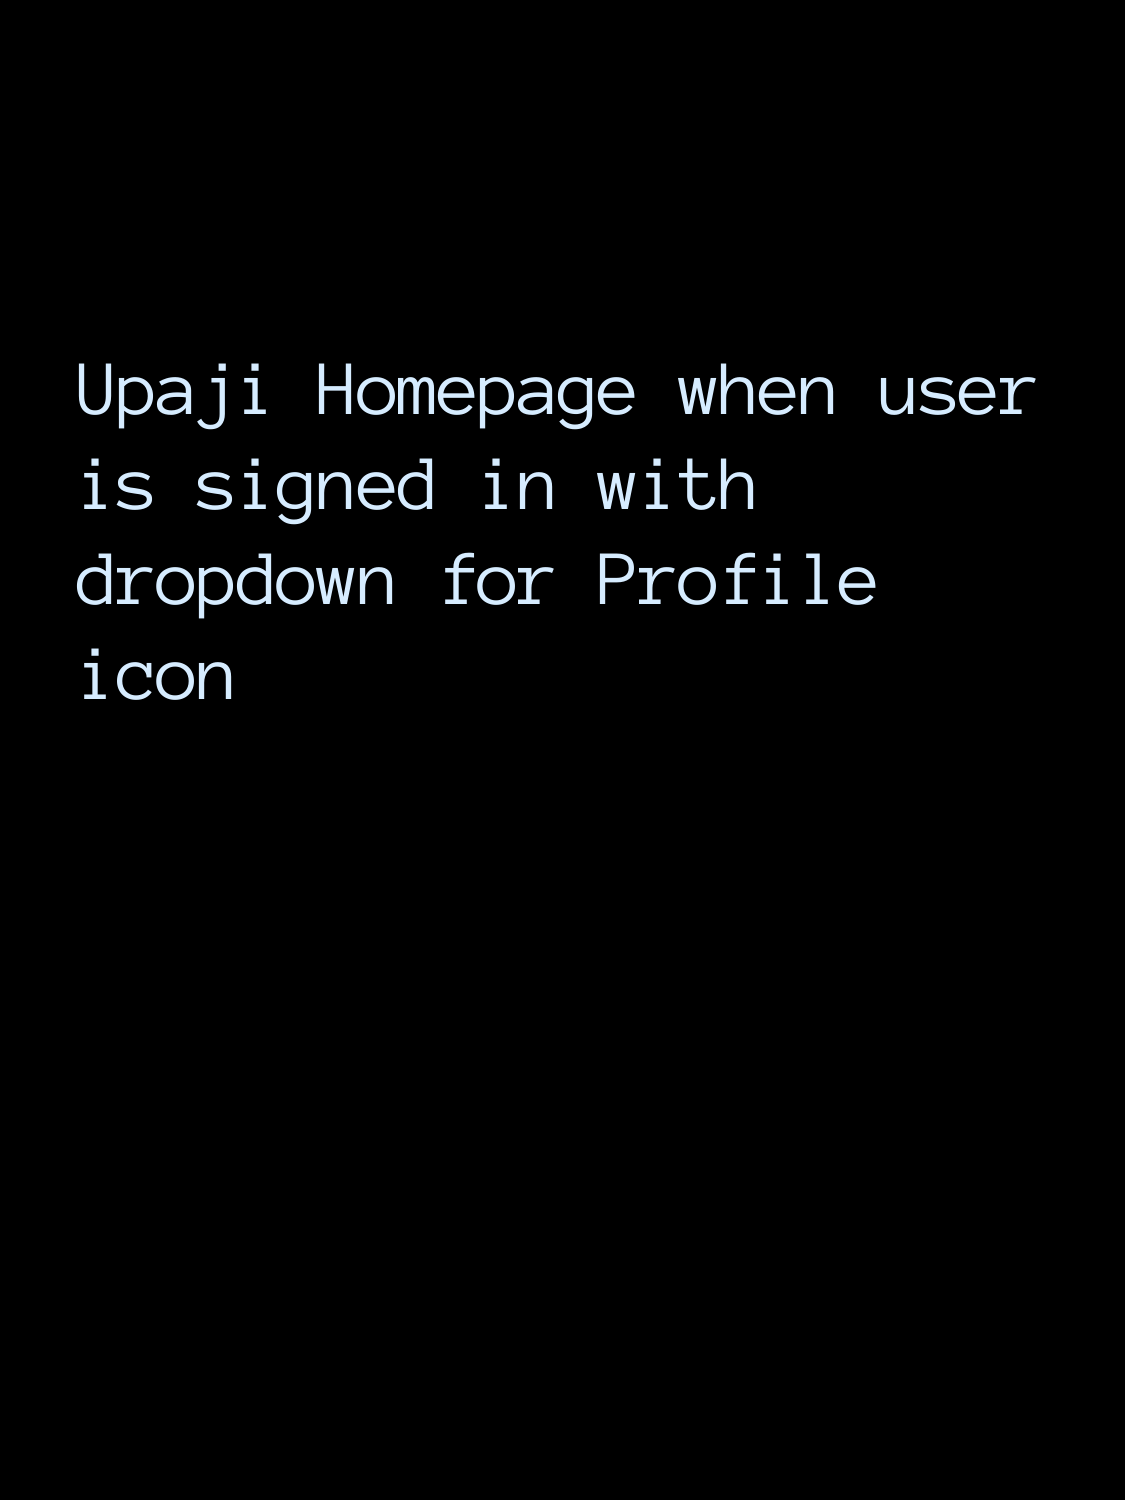

# Upaji Homepage when user is signed in with dropdown for Profile icon